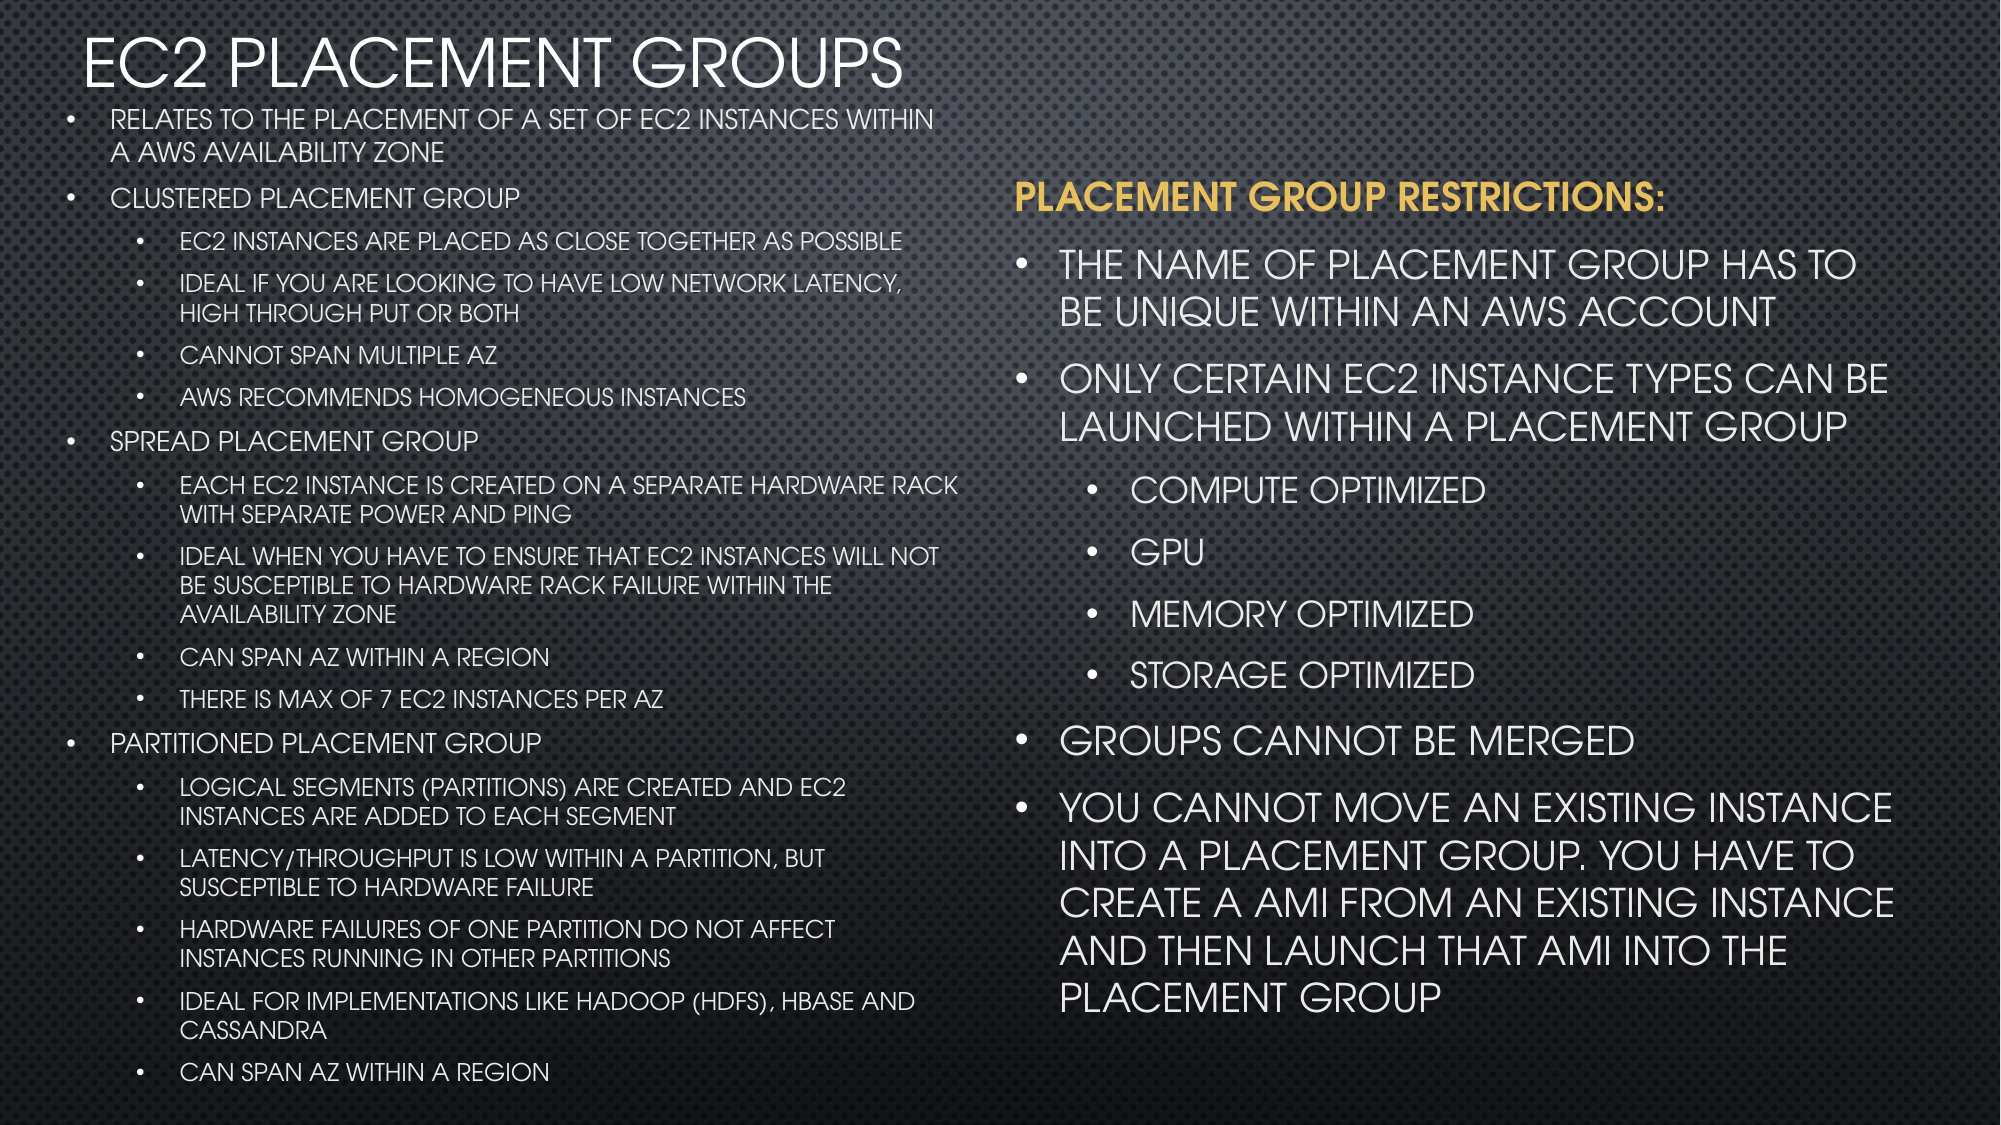

# EC2 Placement groups

Relates to the placement of a set of EC2 instances within a AWS availability zone
Clustered Placement Group
EC2 instances are placed as close together as possible
Ideal if you are looking to have low network latency, high through put or both
Cannot span multiple AZ
AWS recommends homogeneous instances
Spread Placement Group
Each EC2 instance is created on a separate hardware rack with separate power and ping
Ideal when you have to ensure that EC2 instances will not be susceptible to hardware rack failure within the availability zone
Can span AZ within a region
There is max of 7 EC2 instances per AZ
Partitioned Placement Group
Logical segments (partitions) are created and EC2 instances are added to each segment
Latency/throughput is low within a partition, but susceptible to hardware failure
Hardware failures of one partition do not affect instances running in other partitions
Ideal for implementations like Hadoop (HDFS), Hbase and Cassandra
Can span AZ within a region

Placement Group Restrictions:
The name of placement group has to be unique within an AWS account
Only certain EC2 instance types can be launched within a placement group
Compute Optimized
GPU
Memory Optimized
Storage Optimized
Groups cannot be merged
You cannot move an existing instance into a placement group. You have to create a AMI from an existing instance and then launch that AMI into the Placement Group